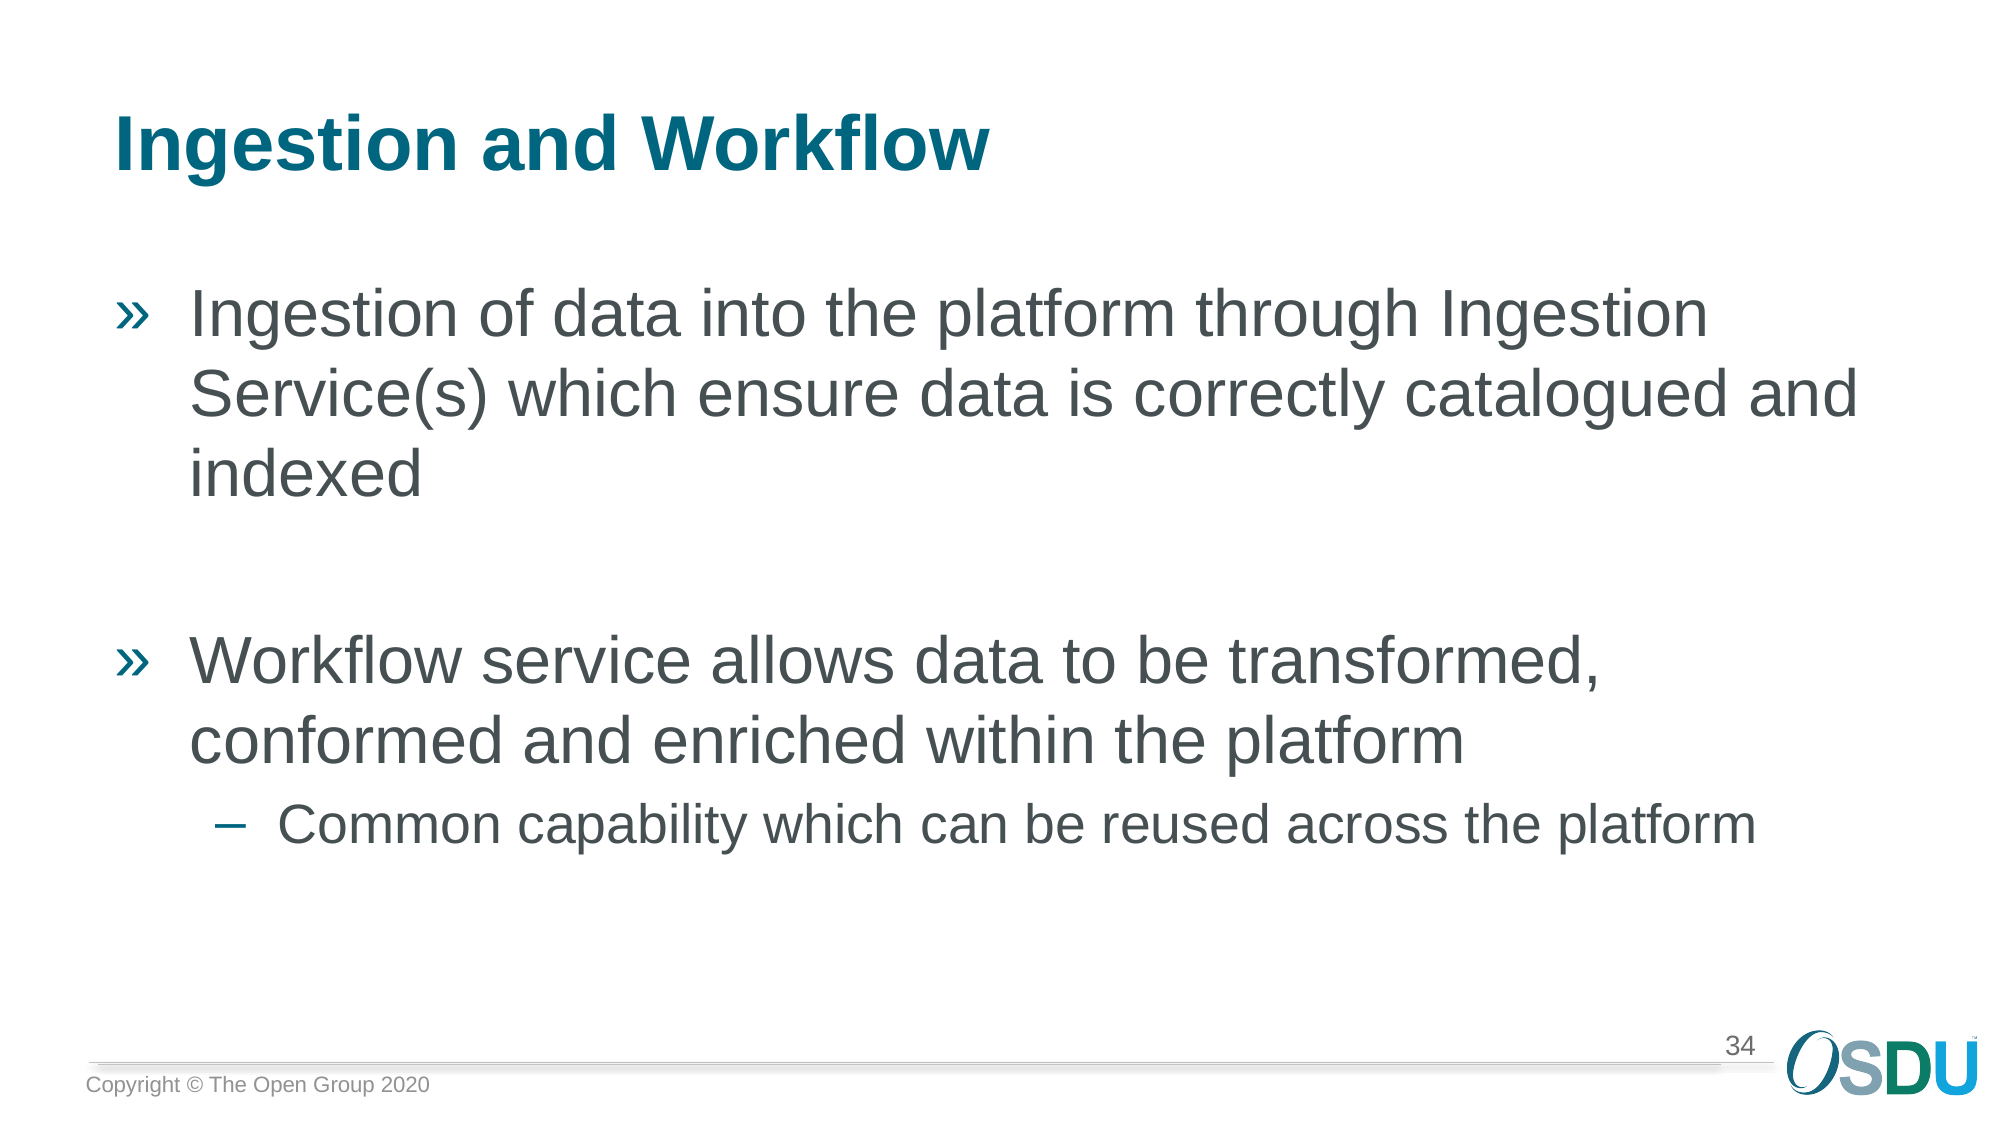

# Ingestion and Workflow
Ingestion of data into the platform through Ingestion Service(s) which ensure data is correctly catalogued and indexed

Workflow service allows data to be transformed, conformed and enriched within the platform
Common capability which can be reused across the platform
34